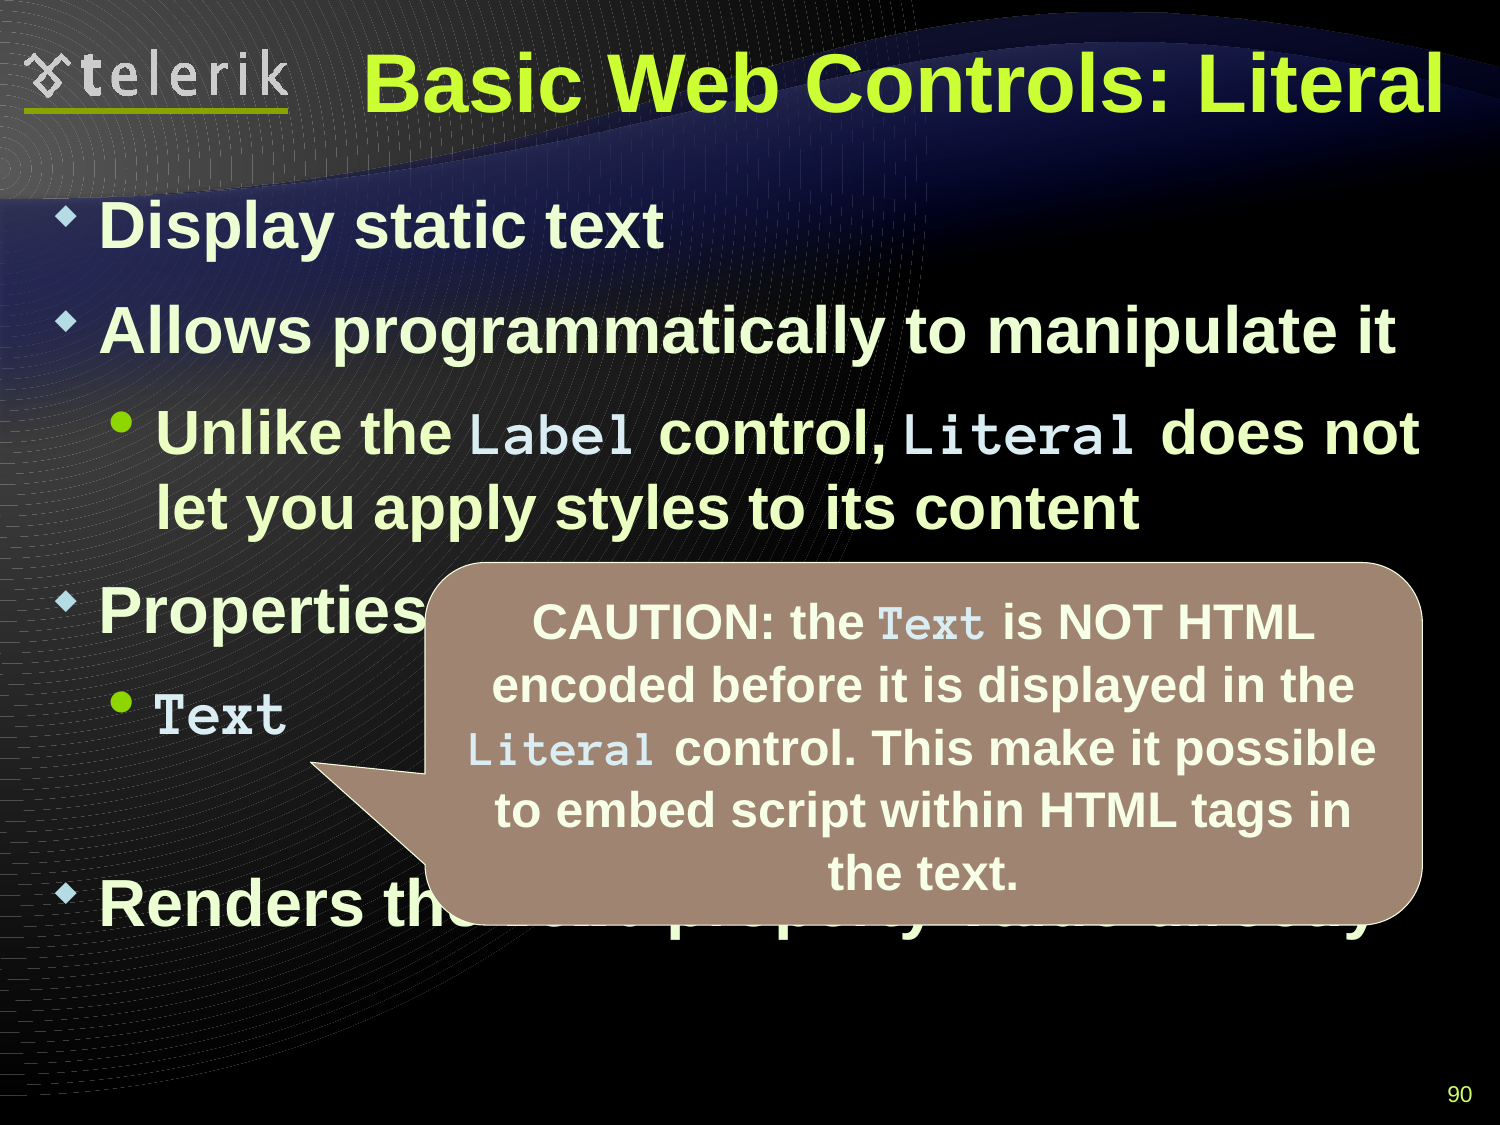

# Basic Web Controls: Literal
Display static text
Allows programmatically to manipulate it
Unlike the Label control, Literal does not let you apply styles to its content
Properties
Text
Renders the Text property value directly
CAUTION: the Text is NOT HTML encoded before it is displayed in the Literal control. This make it possible to embed script within HTML tags in the text.
90